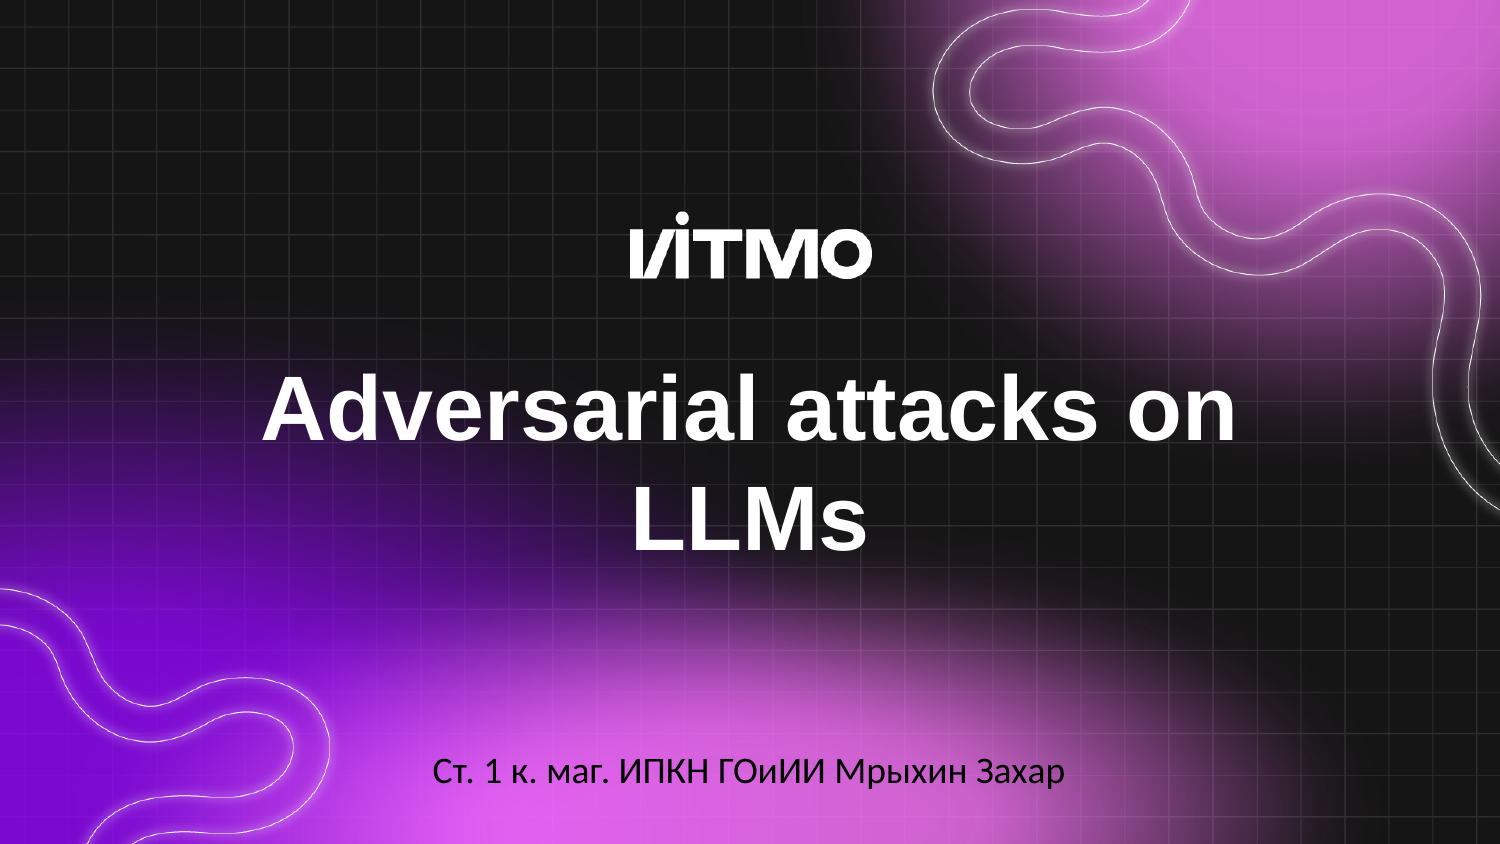

# Adversarial attacks on LLMs
Ст. 1 к. маг. ИПКН ГОиИИ Мрыхин Захар